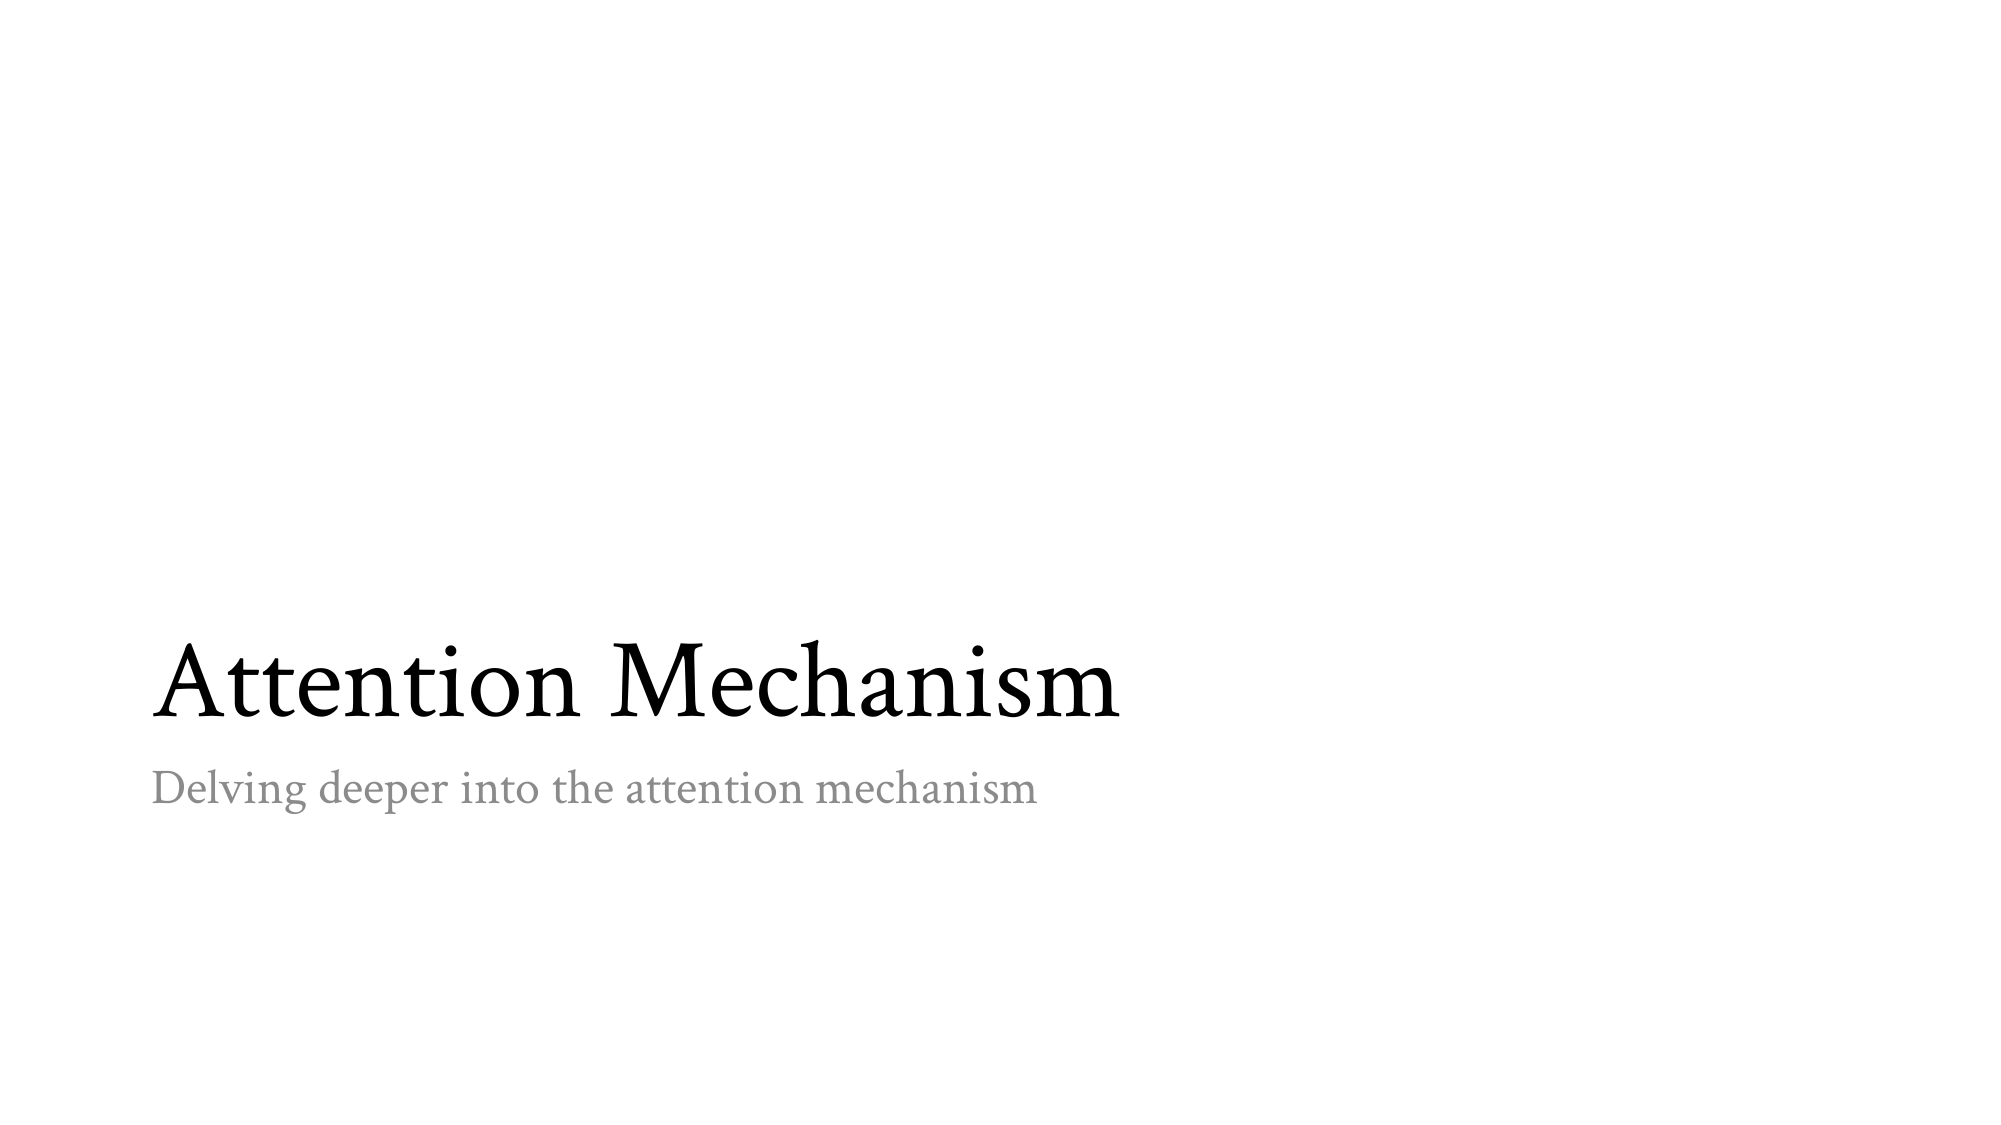

# Attention Mechanism
Delving deeper into the attention mechanism